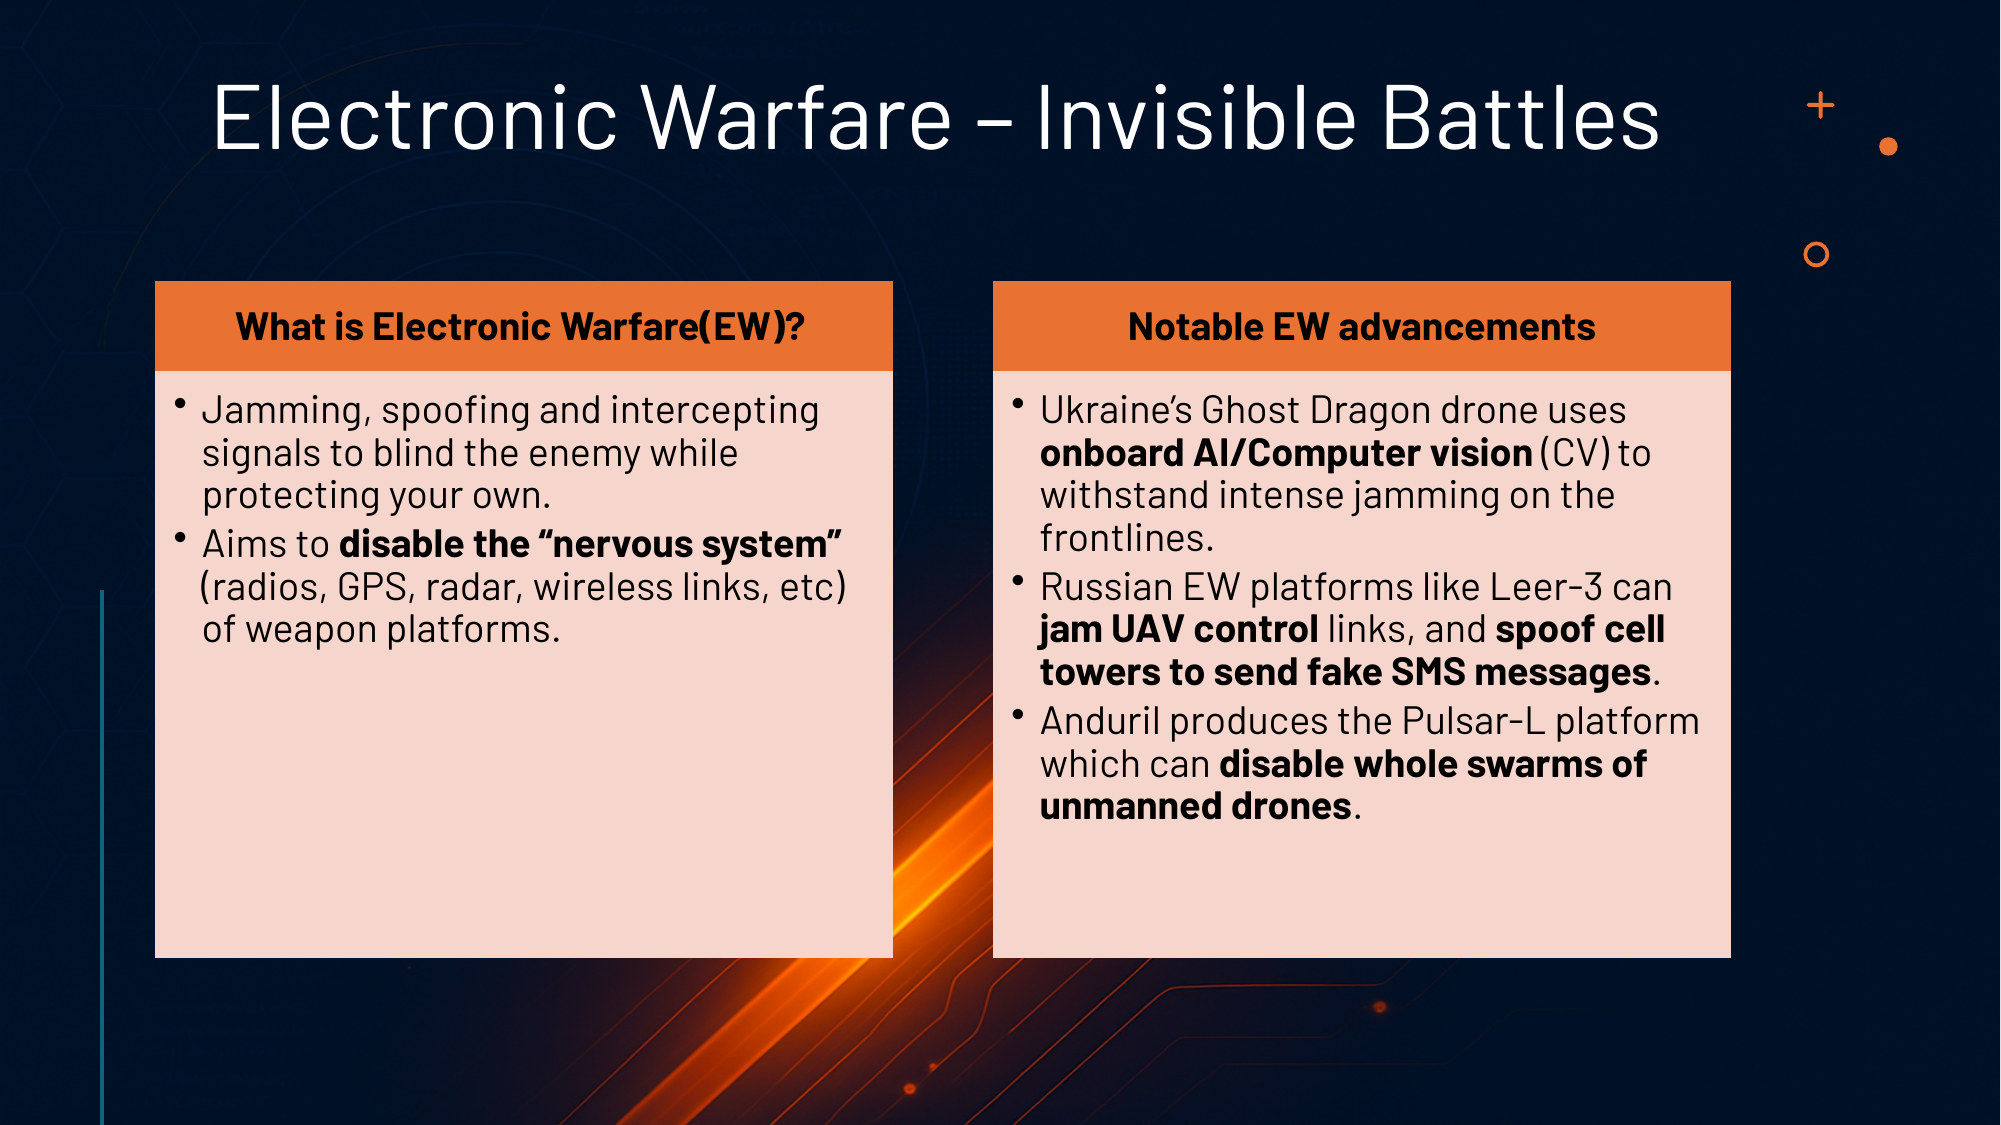

# Electronic Warfare – Invisible Battles

What is Electronic Warfare(EW)?
Notable EW advancements
Jamming, spoofing and intercepting signals to blind the enemy while protecting your own.
Aims to disable the “nervous system” (radios, GPS, radar, wireless links, etc) of weapon platforms.
Ukraine’s Ghost Dragon drone uses onboard AI/Computer vision (CV) to withstand intense jamming on the frontlines.
Russian EW platforms like Leer-3 can jam UAV control links, and spoof cell towers to send fake SMS messages.
Anduril produces the Pulsar-L platform which can disable whole swarms of unmanned drones.